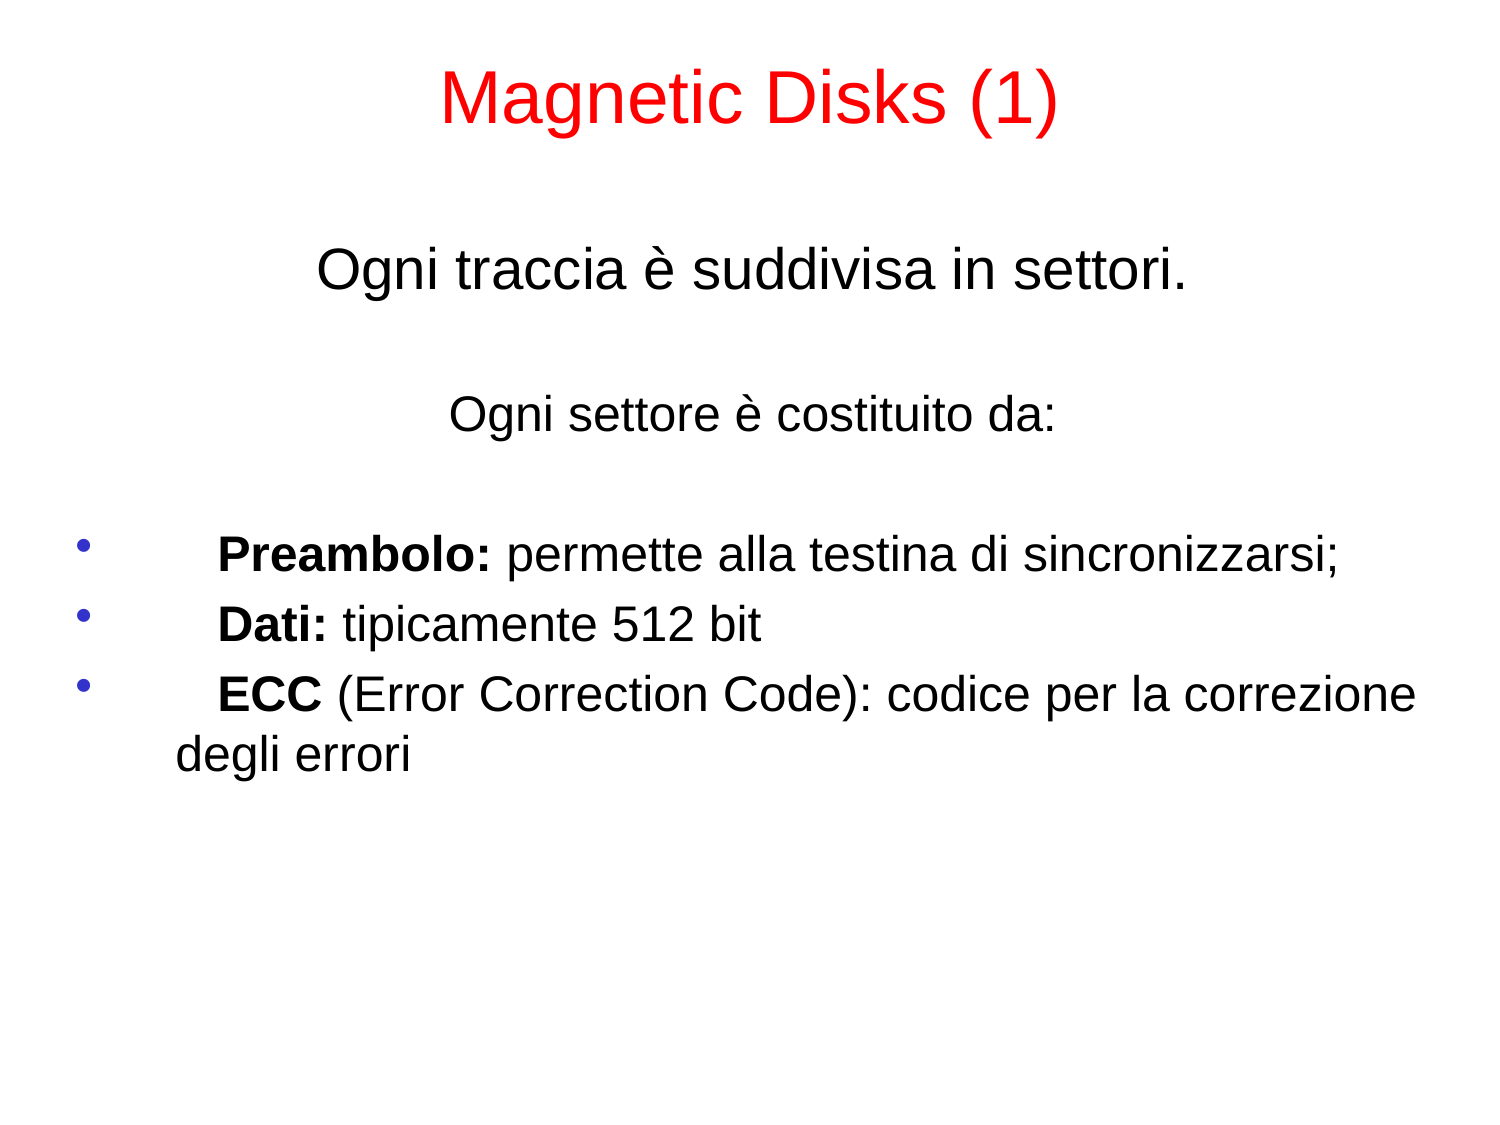

# Magnetic Disks (1)
Ogni traccia è suddivisa in settori.

Ogni settore è costituito da:

   Preambolo: permette alla testina di sincronizzarsi;
   Dati: tipicamente 512 bit
   ECC (Error Correction Code): codice per la correzione degli errori